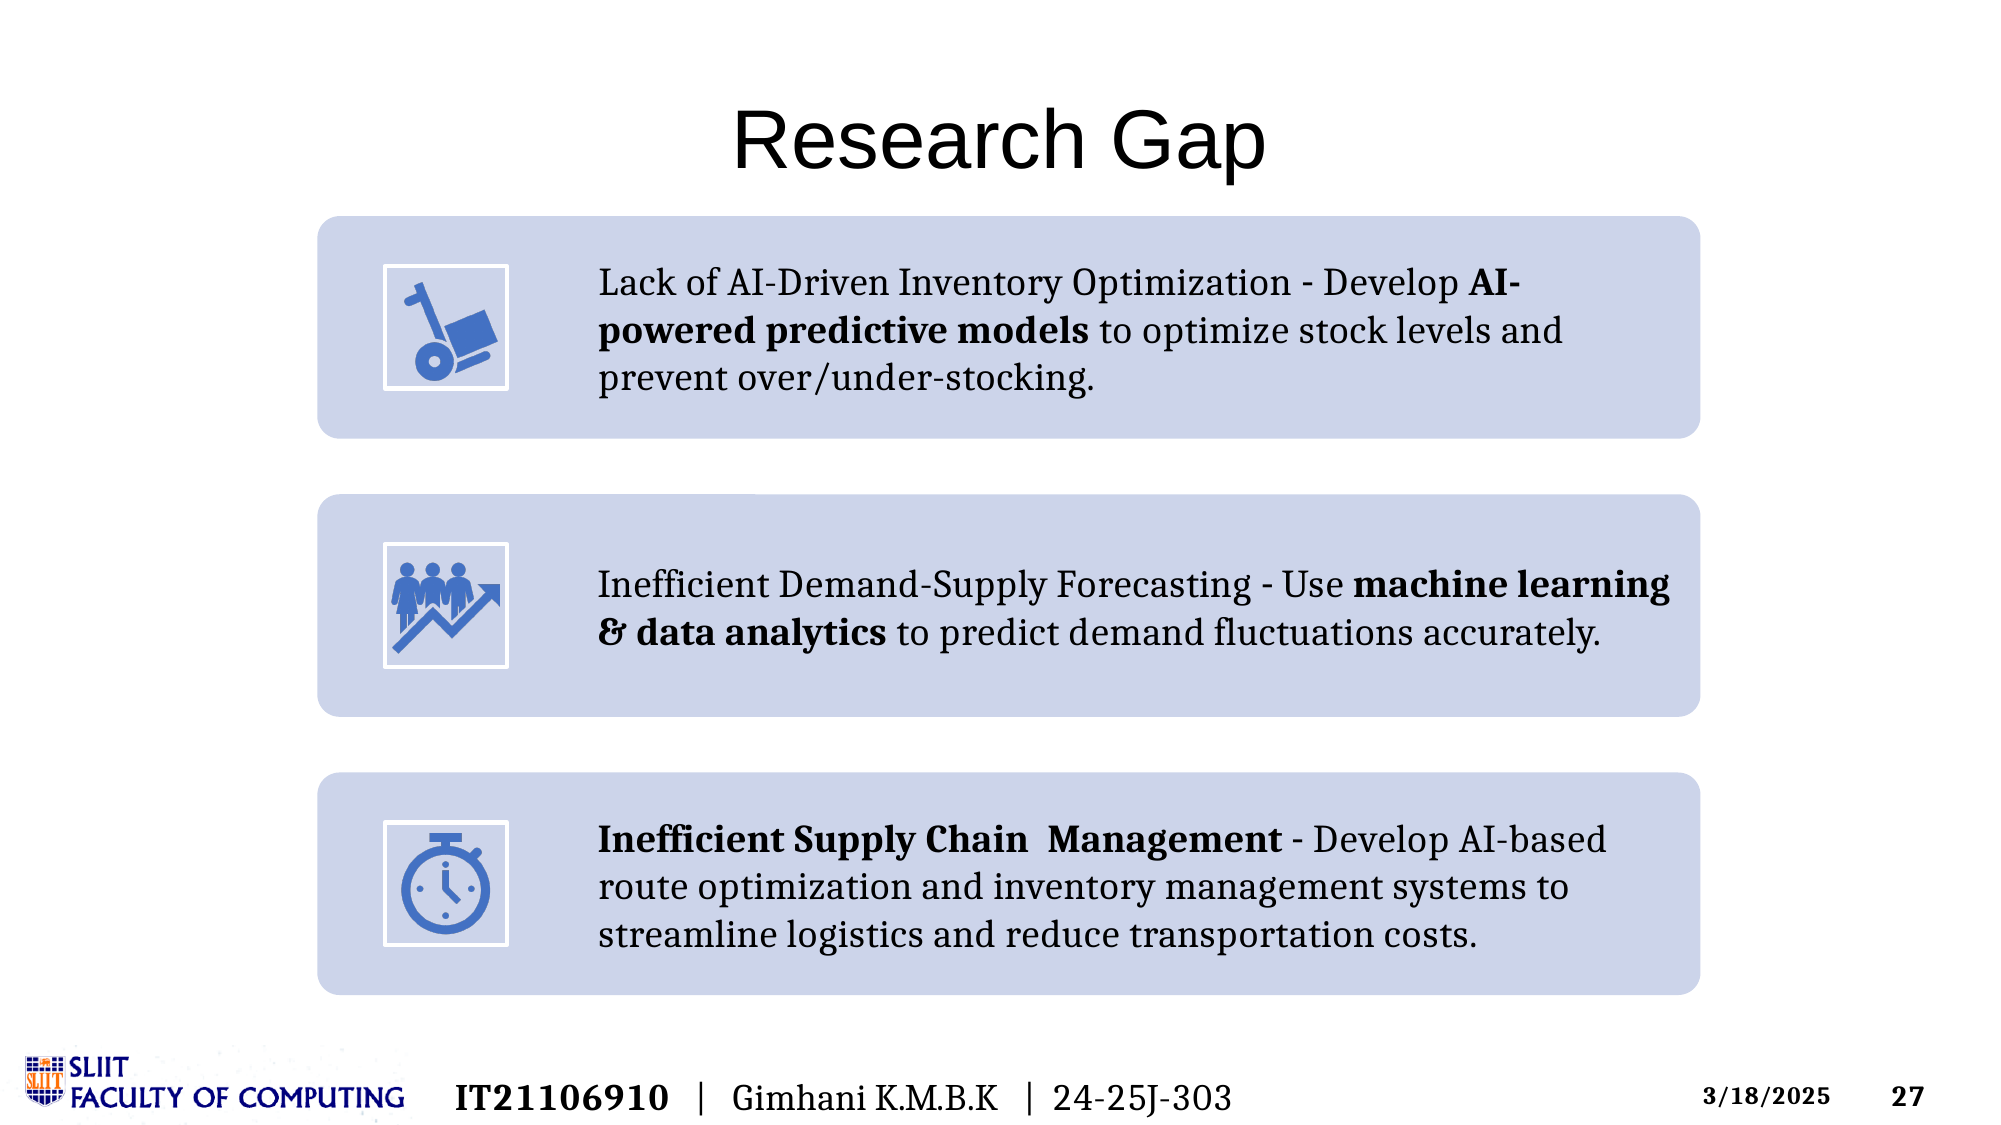

# Research Gap
Lack of AI-Driven Inventory Optimization - Develop AI-powered predictive models to optimize stock levels and prevent over/under-stocking.
Inefficient Demand-Supply Forecasting - Use machine learning & data analytics to predict demand fluctuations accurately.
Inefficient Supply Chain  Management - Develop AI-based route optimization and inventory management systems to streamline logistics and reduce transportation costs.
IT21106910   |   Gimhani K.M.B.K   |  24-25J-303